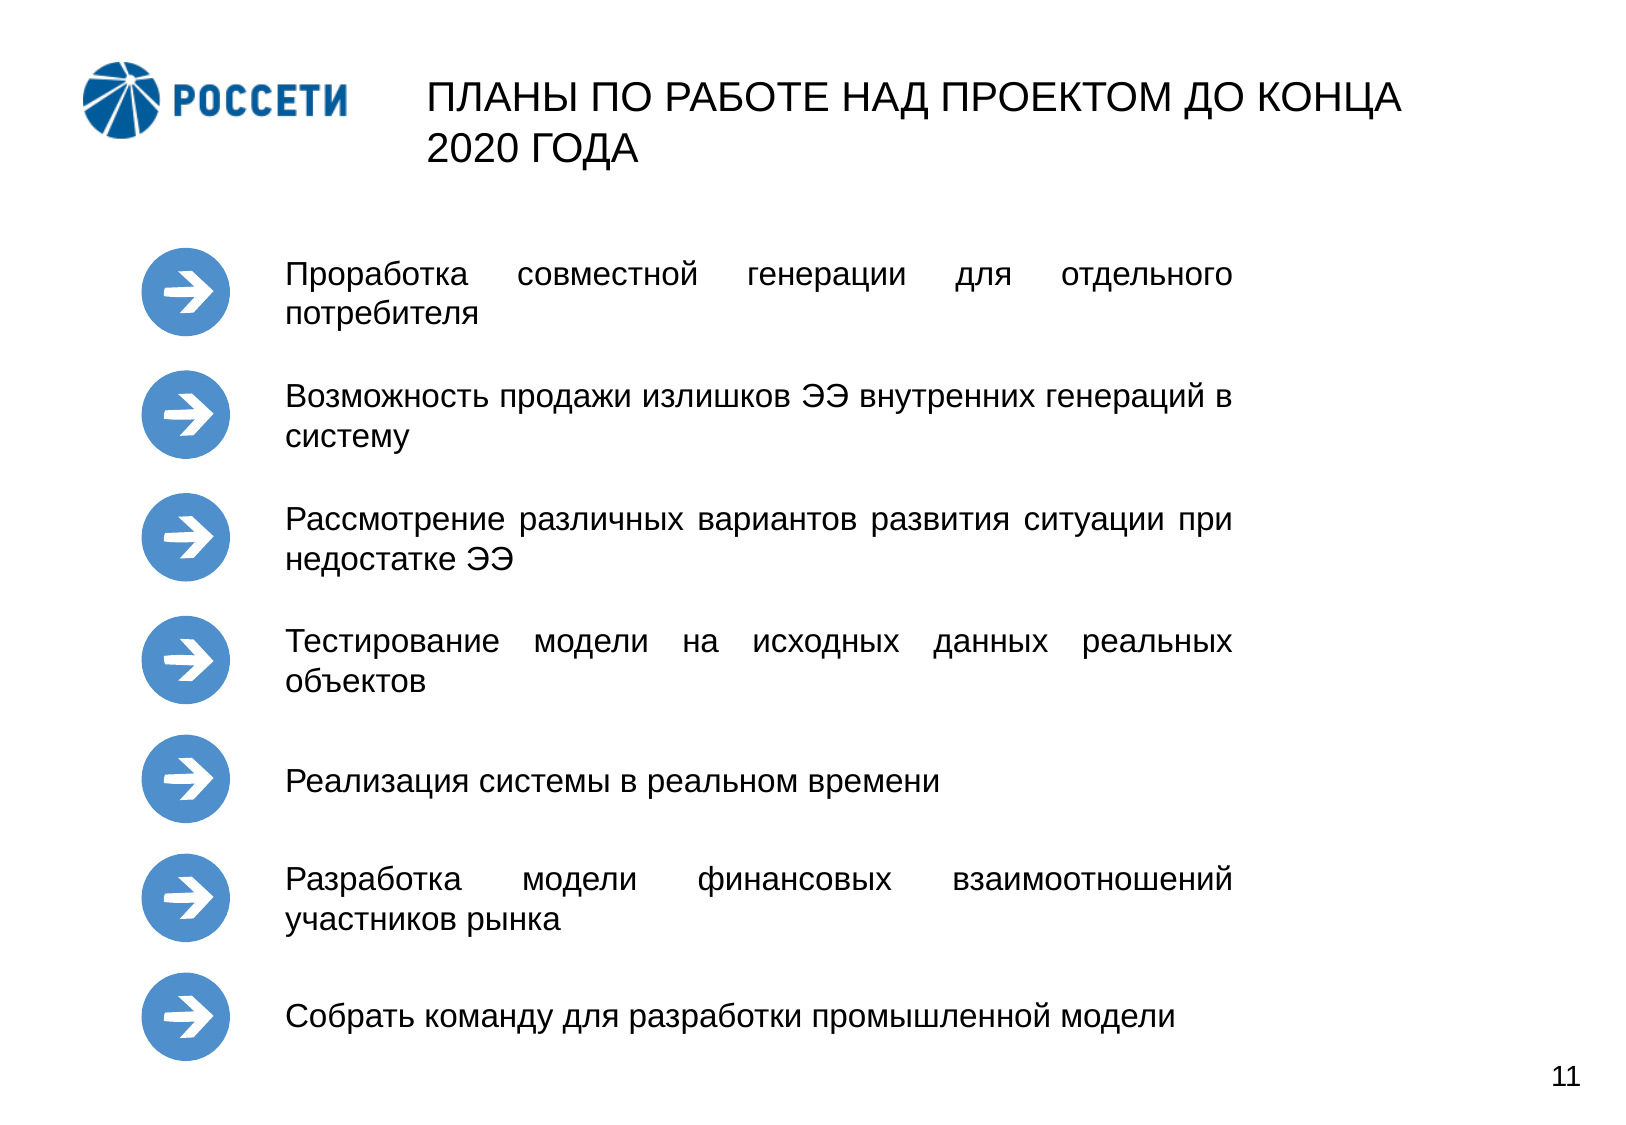

2
ПЛАНЫ ПО РАБОТЕ НАД ПРОЕКТОМ ДО КОНЦА 2020 ГОДА
Проработка совместной генерации для отдельного потребителя

Возможность продажи излишков ЭЭ внутренних генераций в систему

Рассмотрение различных вариантов развития ситуации при недостатке ЭЭ

Тестирование модели на исходных данных реальных объектов

Реализация системы в реальном времени
Разработка модели финансовых взаимоотношений участников рынка

Собрать команду для разработки промышленной модели
11